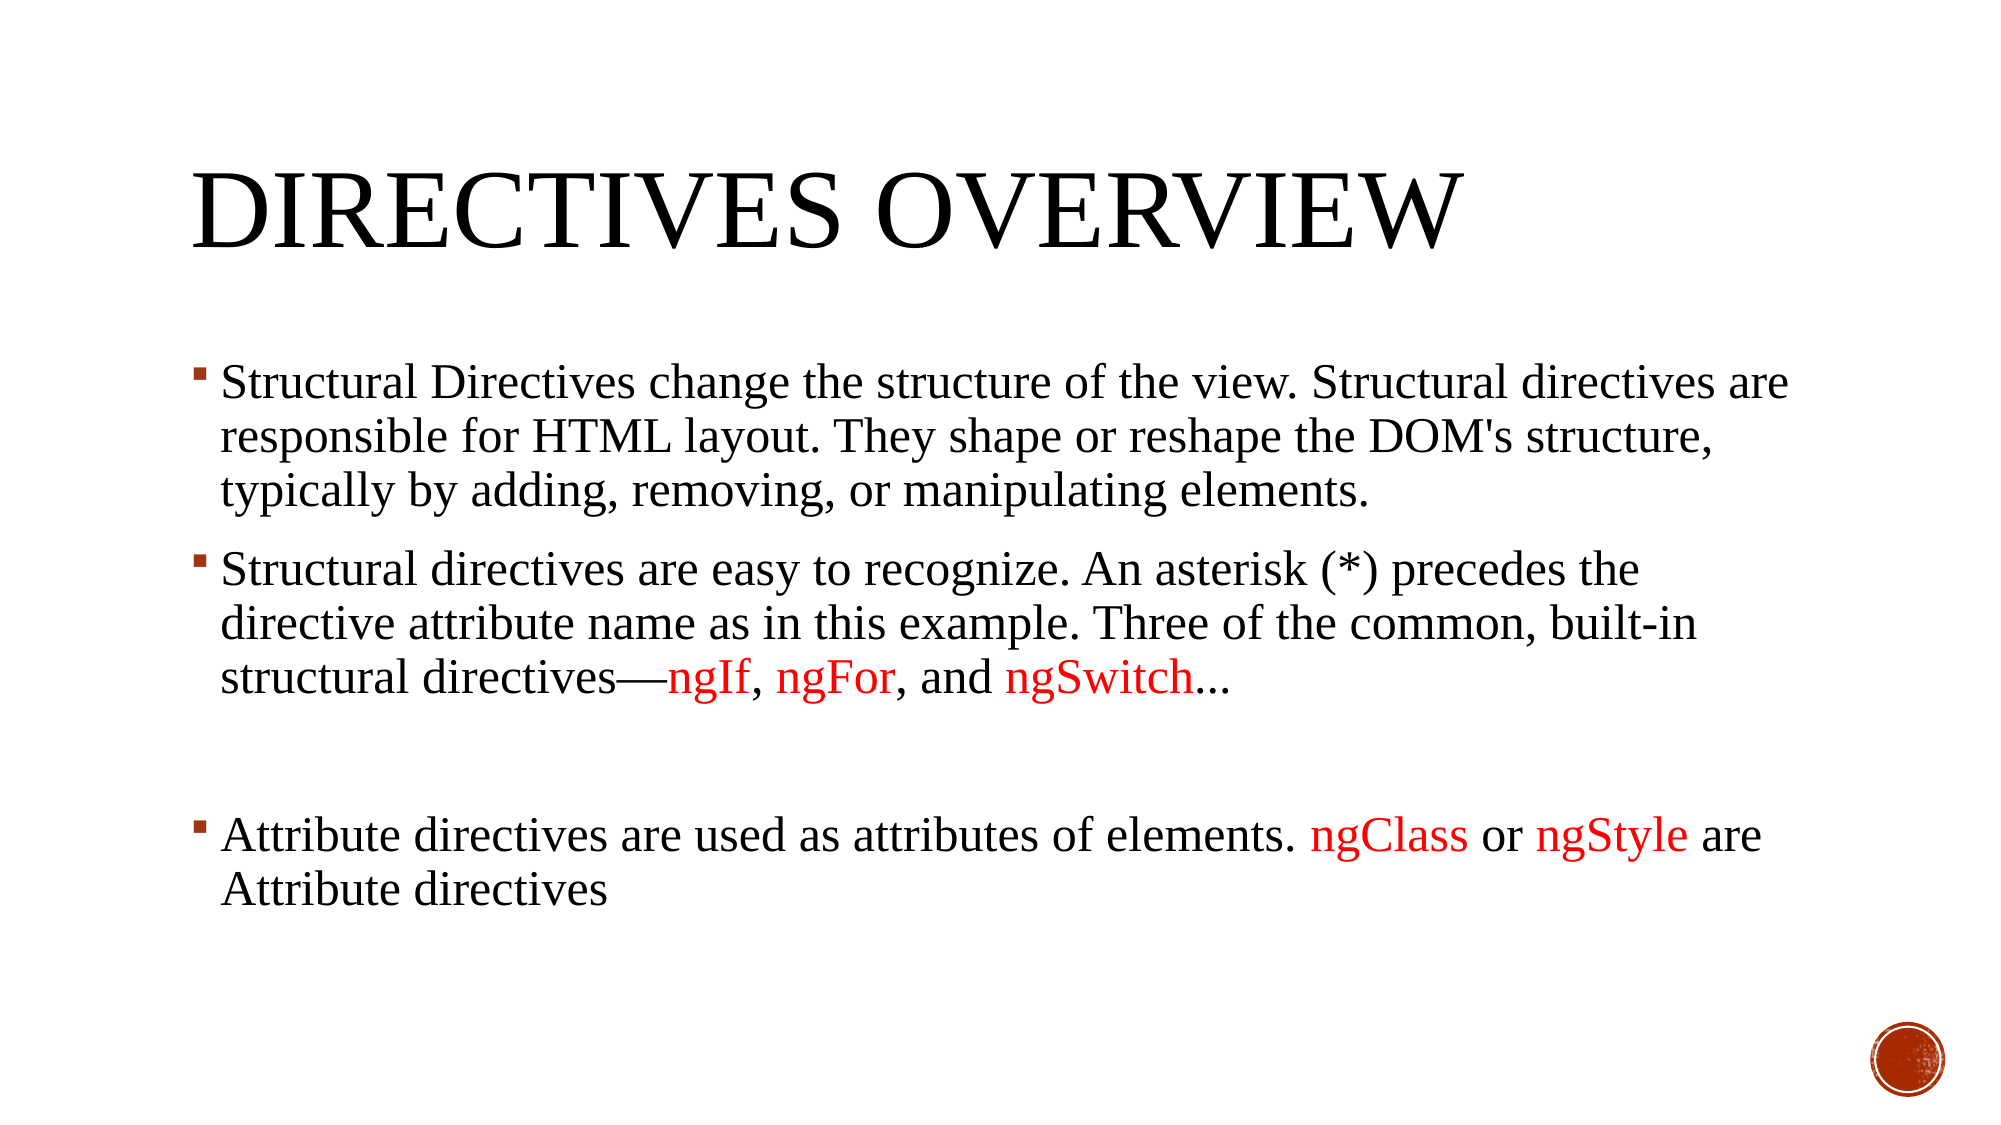

# Directives overview
Structural Directives change the structure of the view. Structural directives are responsible for HTML layout. They shape or reshape the DOM's structure, typically by adding, removing, or manipulating elements.
Structural directives are easy to recognize. An asterisk (*) precedes the directive attribute name as in this example. Three of the common, built-in structural directives—ngIf, ngFor, and ngSwitch...

Attribute directives are used as attributes of elements. ngClass or ngStyle are Attribute directives